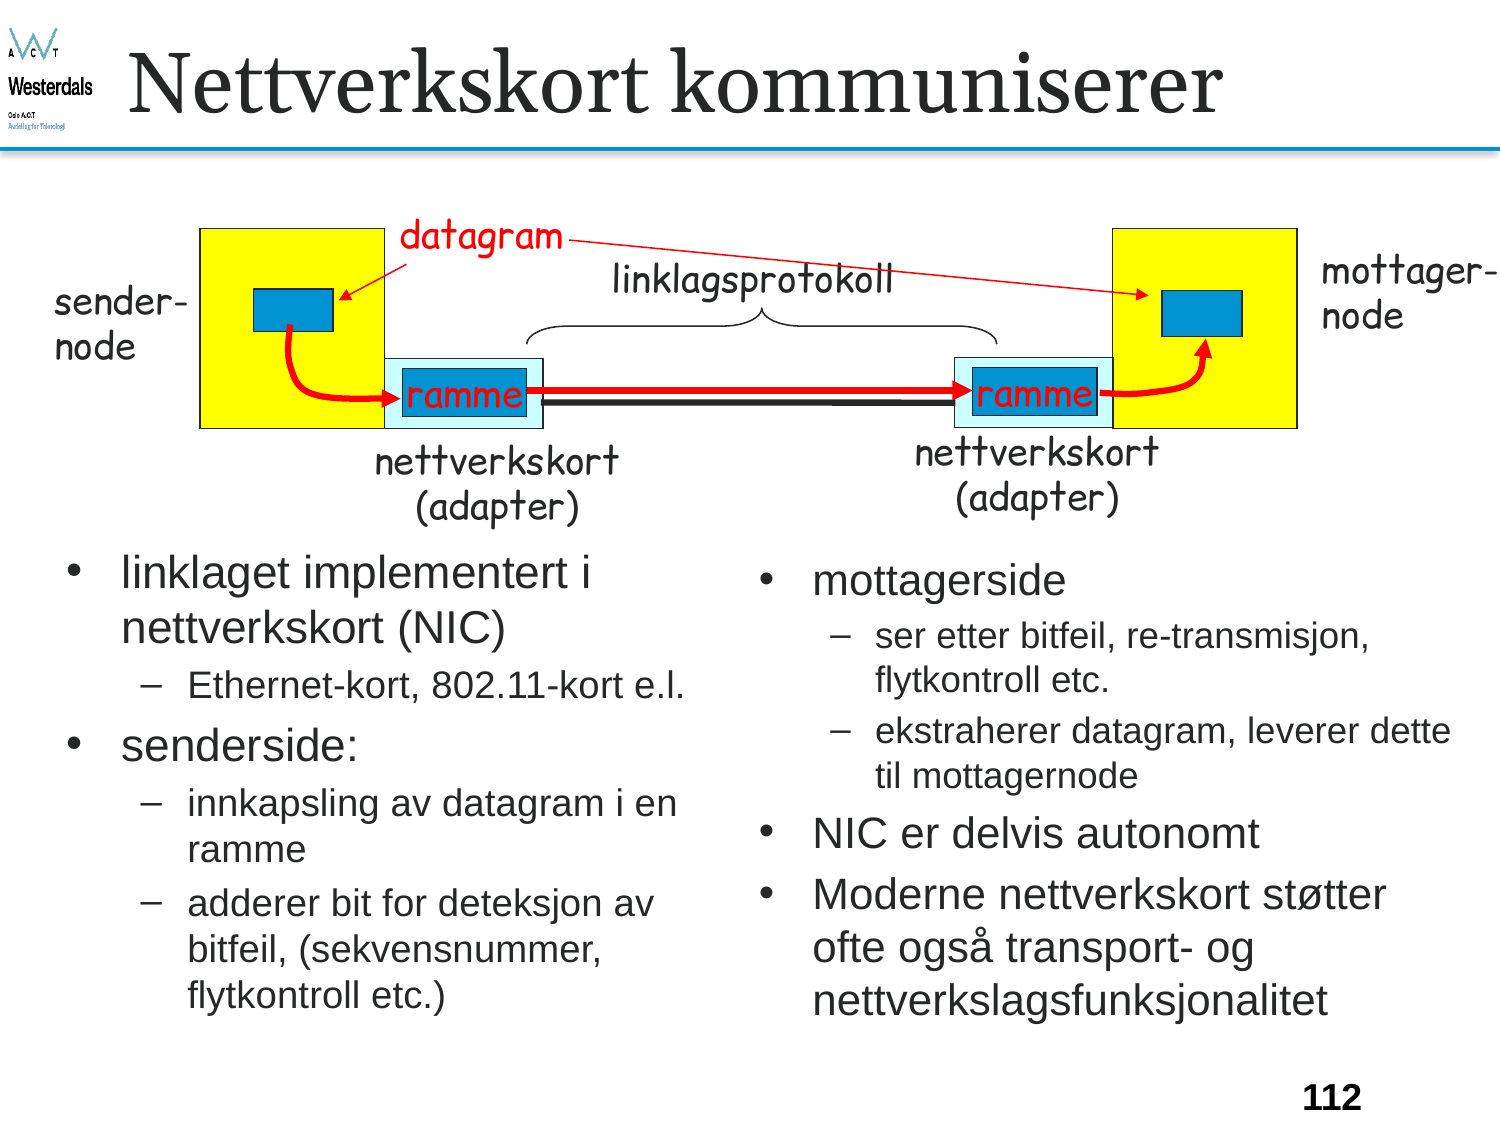

# Nettverkskort kommuniserer
datagram

sender-
node

mottager-
node

linklagsprotokoll

nettverkskort
(adapter)

nettverkskort
(adapter)
ramme
ramme

linklaget implementert i nettverkskort (NIC)
Ethernet-kort, 802.11-kort e.l.
senderside:
innkapsling av datagram i en ramme
adderer bit for deteksjon av bitfeil, (sekvensnummer, flytkontroll etc.)
mottagerside
ser etter bitfeil, re-transmisjon, flytkontroll etc.
ekstraherer datagram, leverer dette til mottagernode
NIC er delvis autonomt
Moderne nettverkskort støtter ofte også transport- og nettverkslagsfunksjonalitet
Bjørn O. Listog -- blistog@nith.no
112